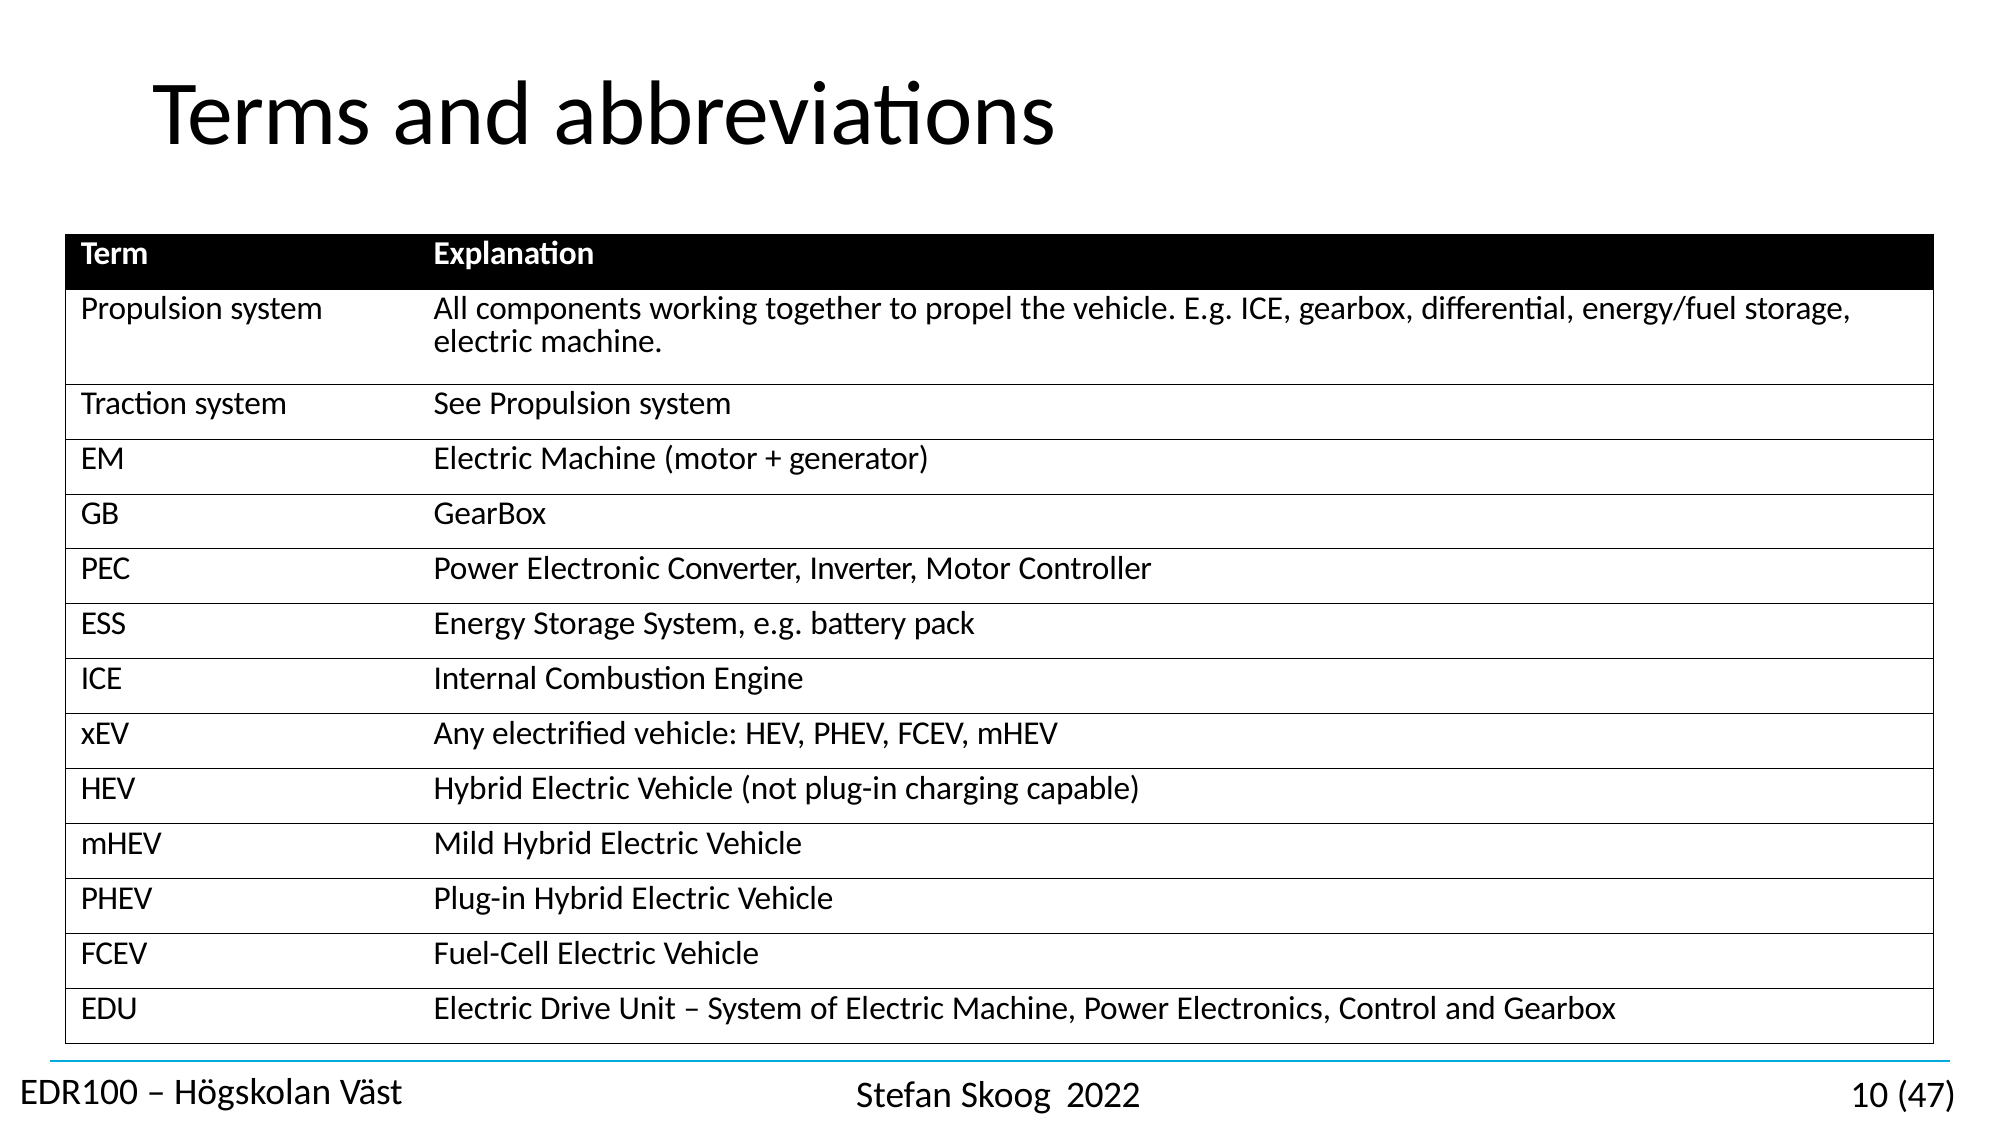

# Terms and abbreviations
| Term | Explanation |
| --- | --- |
| Propulsion system | All components working together to propel the vehicle. E.g. ICE, gearbox, differential, energy/fuel storage, electric machine. |
| Traction system | See Propulsion system |
| EM | Electric Machine (motor + generator) |
| GB | GearBox |
| PEC | Power Electronic Converter, Inverter, Motor Controller |
| ESS | Energy Storage System, e.g. battery pack |
| ICE | Internal Combustion Engine |
| xEV | Any electrified vehicle: HEV, PHEV, FCEV, mHEV |
| HEV | Hybrid Electric Vehicle (not plug-in charging capable) |
| mHEV | Mild Hybrid Electric Vehicle |
| PHEV | Plug-in Hybrid Electric Vehicle |
| FCEV | Fuel-Cell Electric Vehicle |
| EDU | Electric Drive Unit – System of Electric Machine, Power Electronics, Control and Gearbox |
EDR100 – Högskolan Väst
Stefan Skoog 2022
10 (47)